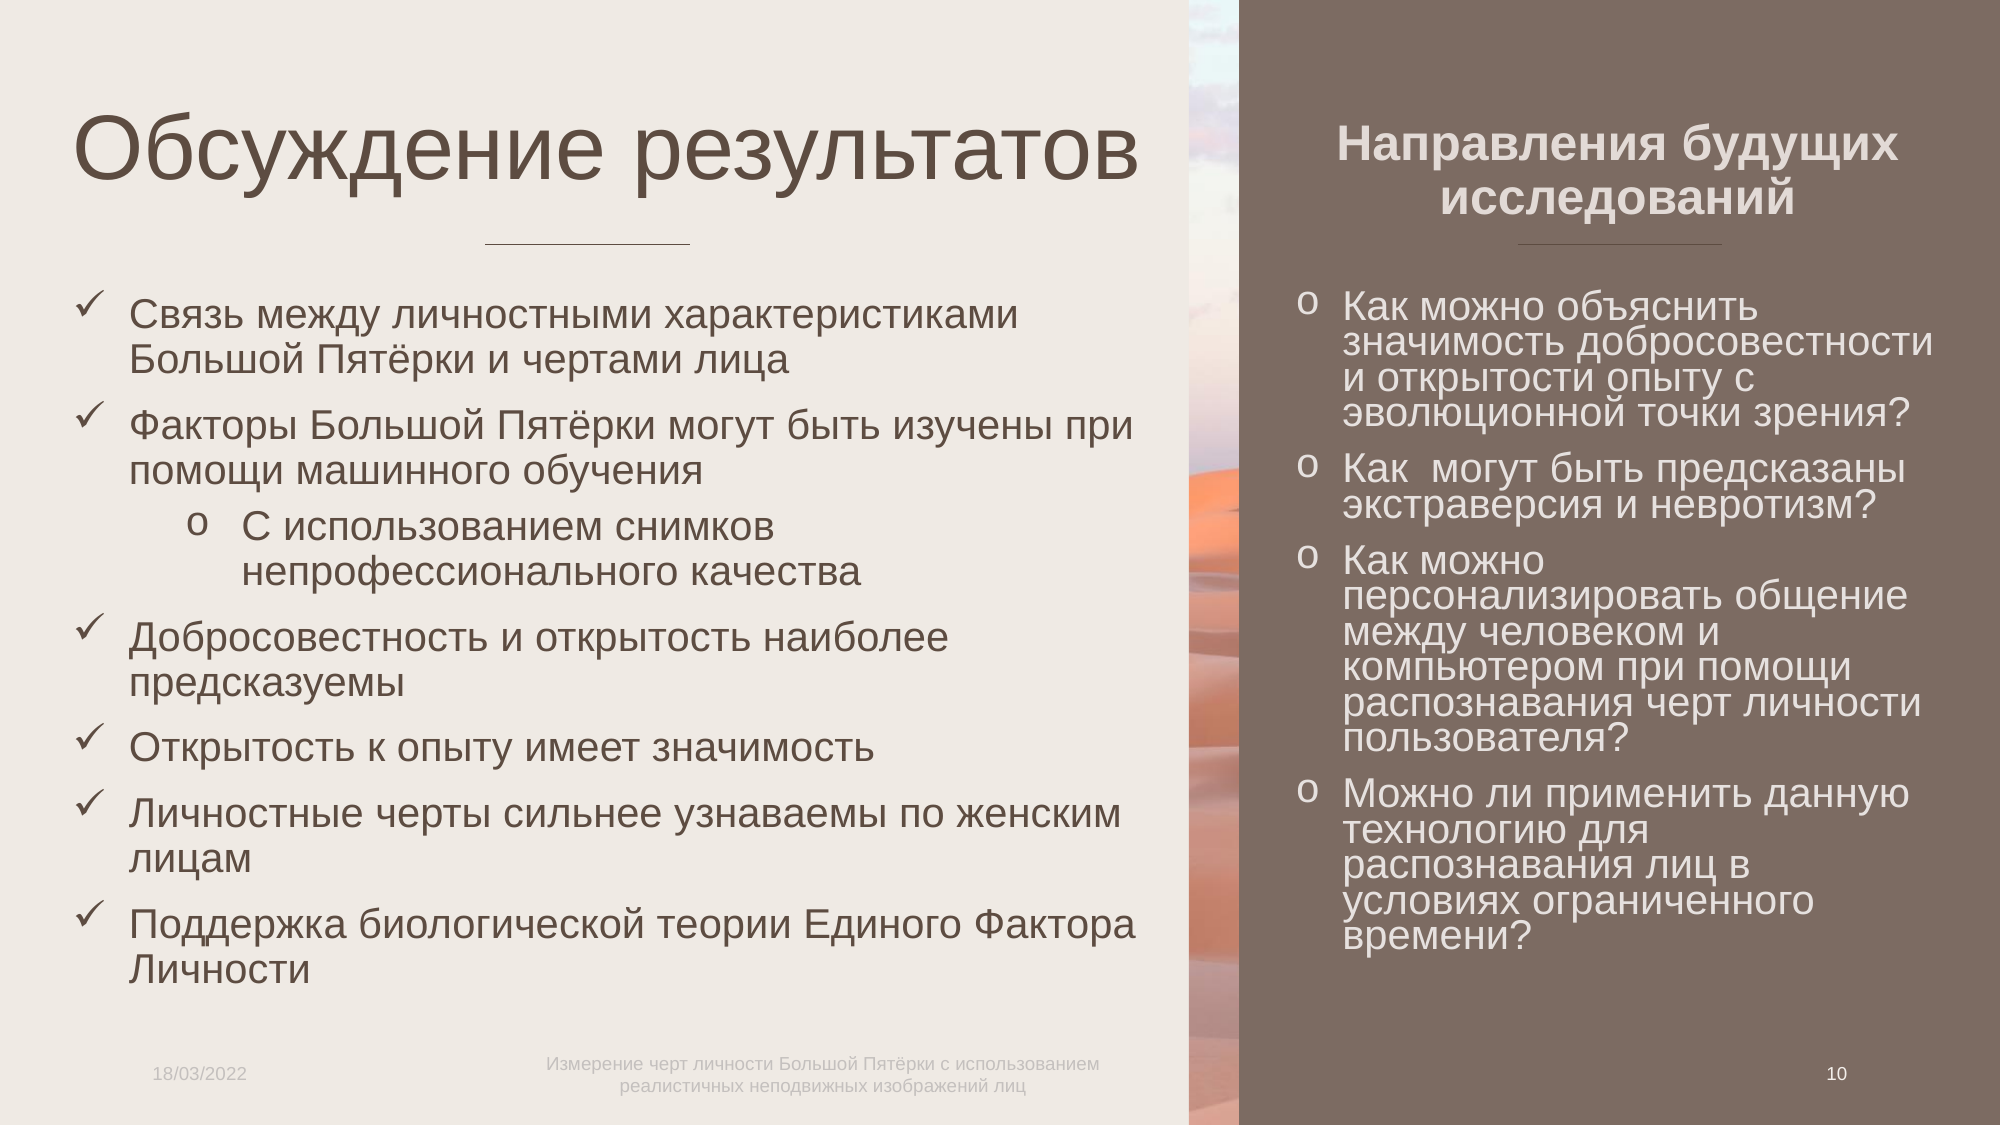

# Обсуждение результатов
Направления будущих исследований
Связь между личностными характеристиками Большой Пятёрки и чертами лица
Факторы Большой Пятёрки могут быть изучены при помощи машинного обучения
С использованием снимков непрофессионального качества
Добросовестность и открытость наиболее предсказуемы
Открытость к опыту имеет значимость
Личностные черты сильнее узнаваемы по женским лицам
Поддержка биологической теории Единого Фактора Личности
Как можно объяснить значимость добросовестности и открытости опыту с эволюционной точки зрения?
Как  могут быть предсказаны экстраверсия и невротизм?
Как можно персонализировать общение между человеком и компьютером при помощи распознавания черт личности пользователя?
Можно ли применить данную технологию для распознавания лиц в условиях ограниченного времени?
18/03/2022
10
Измерение черт личности Большой Пятёрки с использованием реалистичных неподвижных изображений лиц